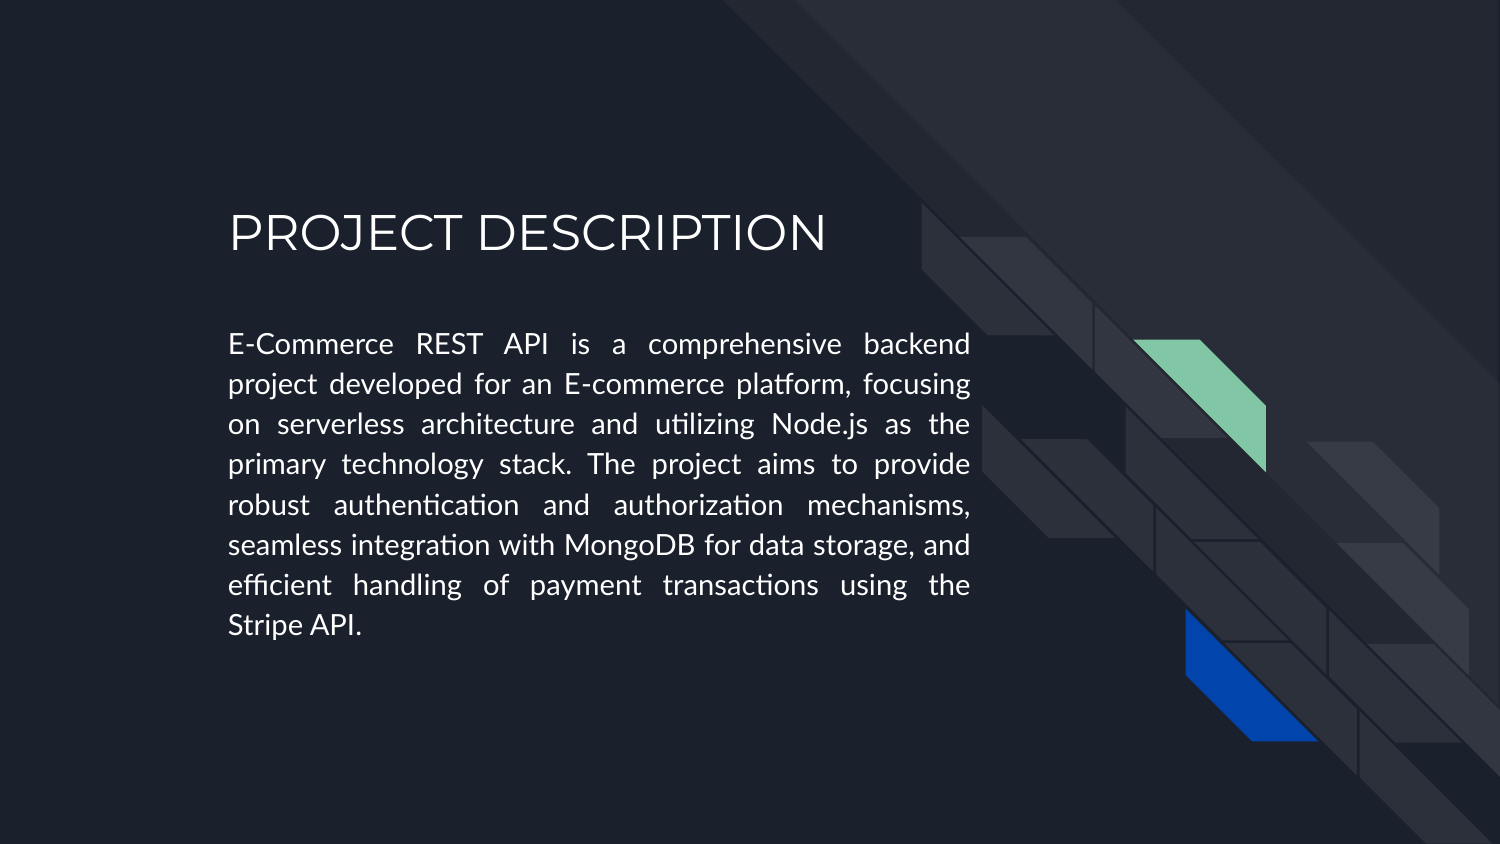

# PROJECT DESCRIPTION
E-Commerce REST API is a comprehensive backend project developed for an E-commerce platform, focusing on serverless architecture and utilizing Node.js as the primary technology stack. The project aims to provide robust authentication and authorization mechanisms, seamless integration with MongoDB for data storage, and efficient handling of payment transactions using the Stripe API.